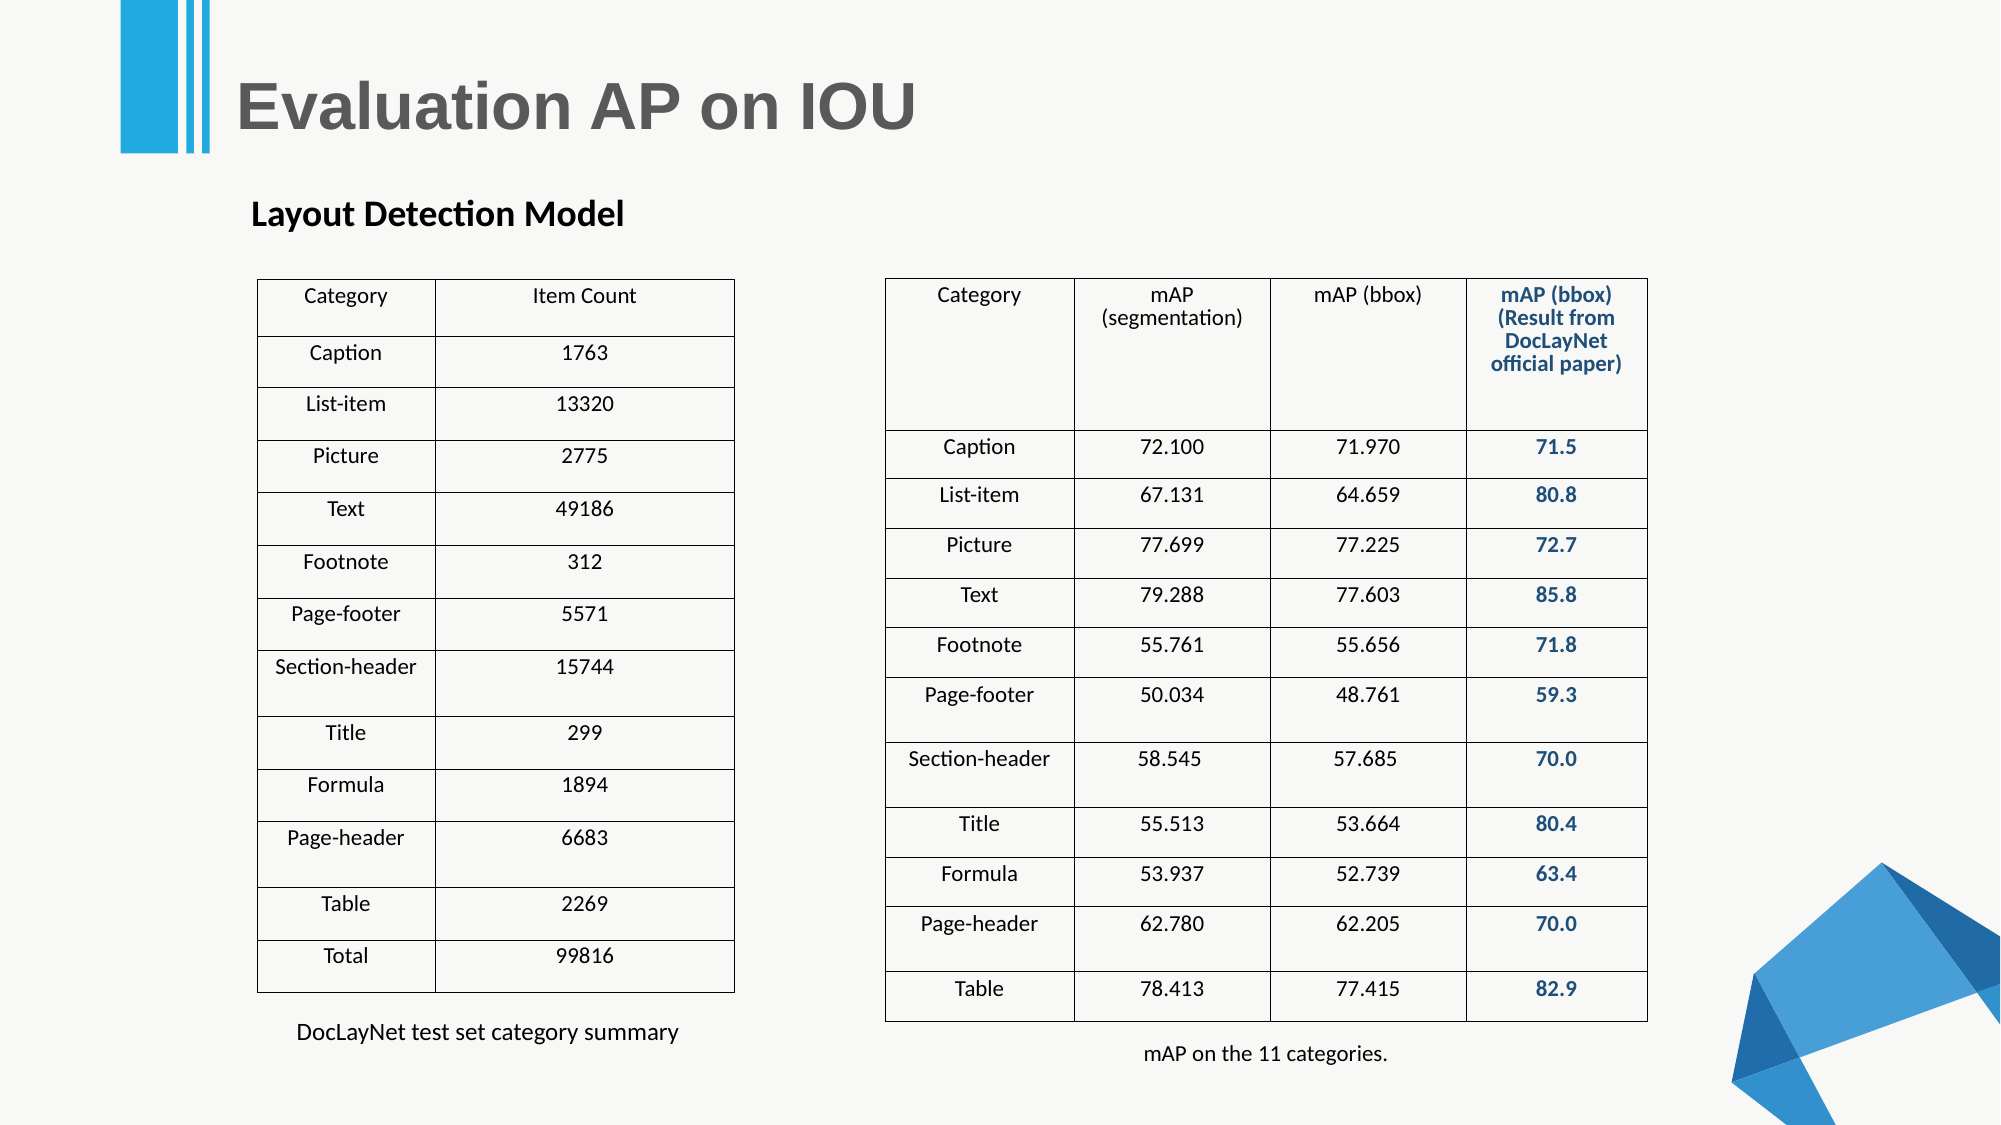

Evaluation AP on IOU

Layout Detection Model
| Category | mAP (segmentation) | mAP (bbox) | mAP (bbox) (Result from DocLayNet official paper) |
| --- | --- | --- | --- |
| Caption | 72.100 | 71.970 | 71.5 |
| List-item | 67.131 | 64.659 | 80.8 |
| Picture | 77.699 | 77.225 | 72.7 |
| Text | 79.288 | 77.603 | 85.8 |
| Footnote | 55.761 | 55.656 | 71.8 |
| Page-footer | 50.034 | 48.761 | 59.3 |
| Section-header | 58.545 | 57.685 | 70.0 |
| Title | 55.513 | 53.664 | 80.4 |
| Formula | 53.937 | 52.739 | 63.4 |
| Page-header | 62.780 | 62.205 | 70.0 |
| Table | 78.413 | 77.415 | 82.9 |
| Category | Item Count |
| --- | --- |
| Caption | 1763 |
| List-item | 13320 |
| Picture | 2775 |
| Text | 49186 |
| Footnote | 312 |
| Page-footer | 5571 |
| Section-header | 15744 |
| Title | 299 |
| Formula | 1894 |
| Page-header | 6683 |
| Table | 2269 |
| Total | 99816 |
DocLayNet test set category summary
mAP on the 11 categories.